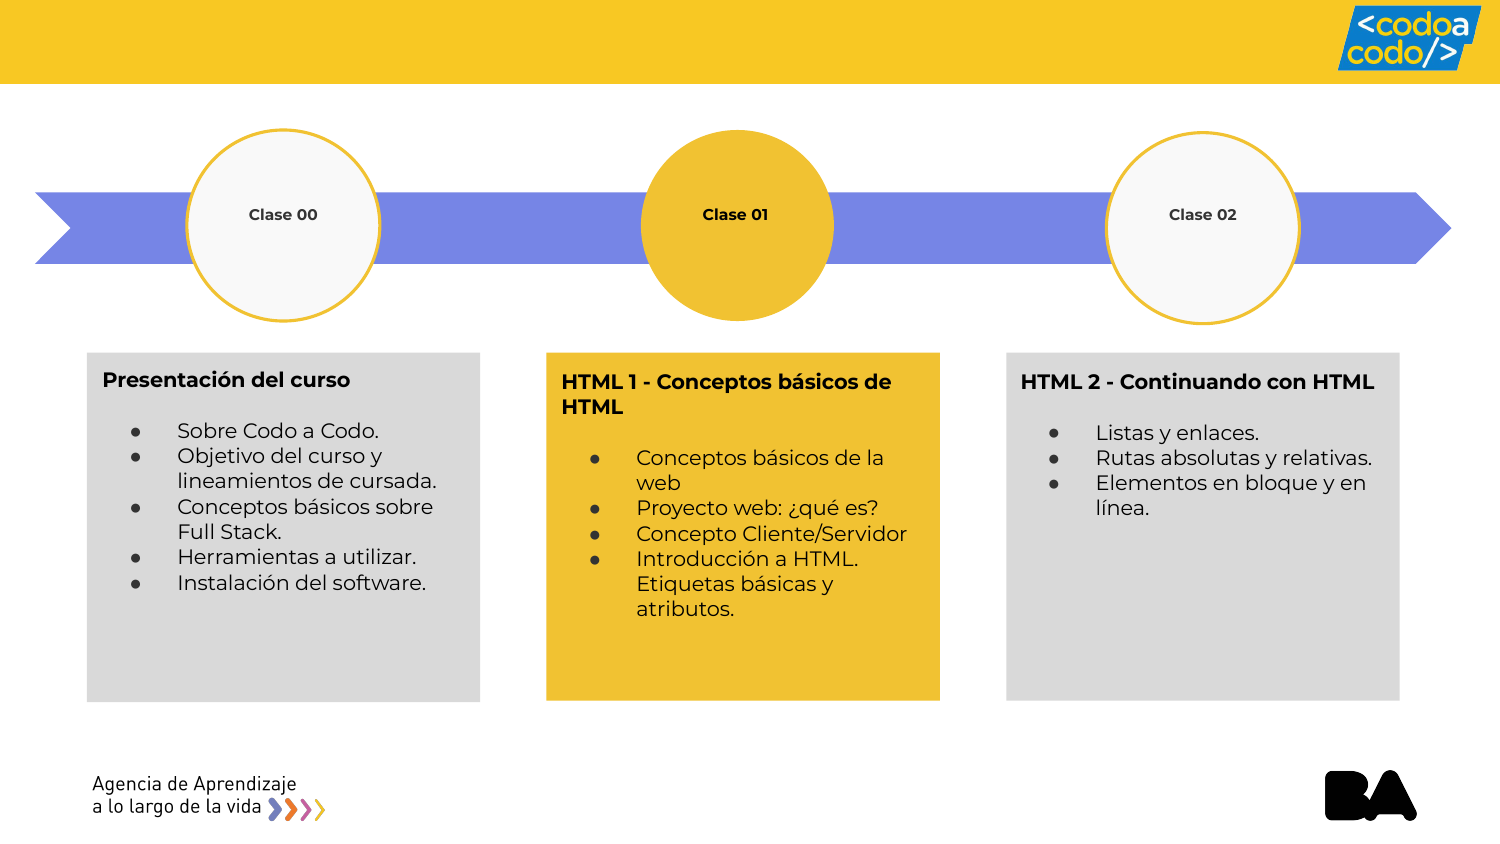

# Clase 00
Clase 01
Clase 02
Presentación del curso

Sobre Codo a Codo.
Objetivo del curso y lineamientos de cursada.
Conceptos básicos sobre Full Stack.
Herramientas a utilizar.
Instalación del software.
HTML 1 - Conceptos básicos de HTML

Conceptos básicos de la web
Proyecto web: ¿qué es?
Concepto Cliente/Servidor
Introducción a HTML. Etiquetas básicas y atributos.
HTML 2 - Continuando con HTML

Listas y enlaces.
Rutas absolutas y relativas.
Elementos en bloque y en línea.